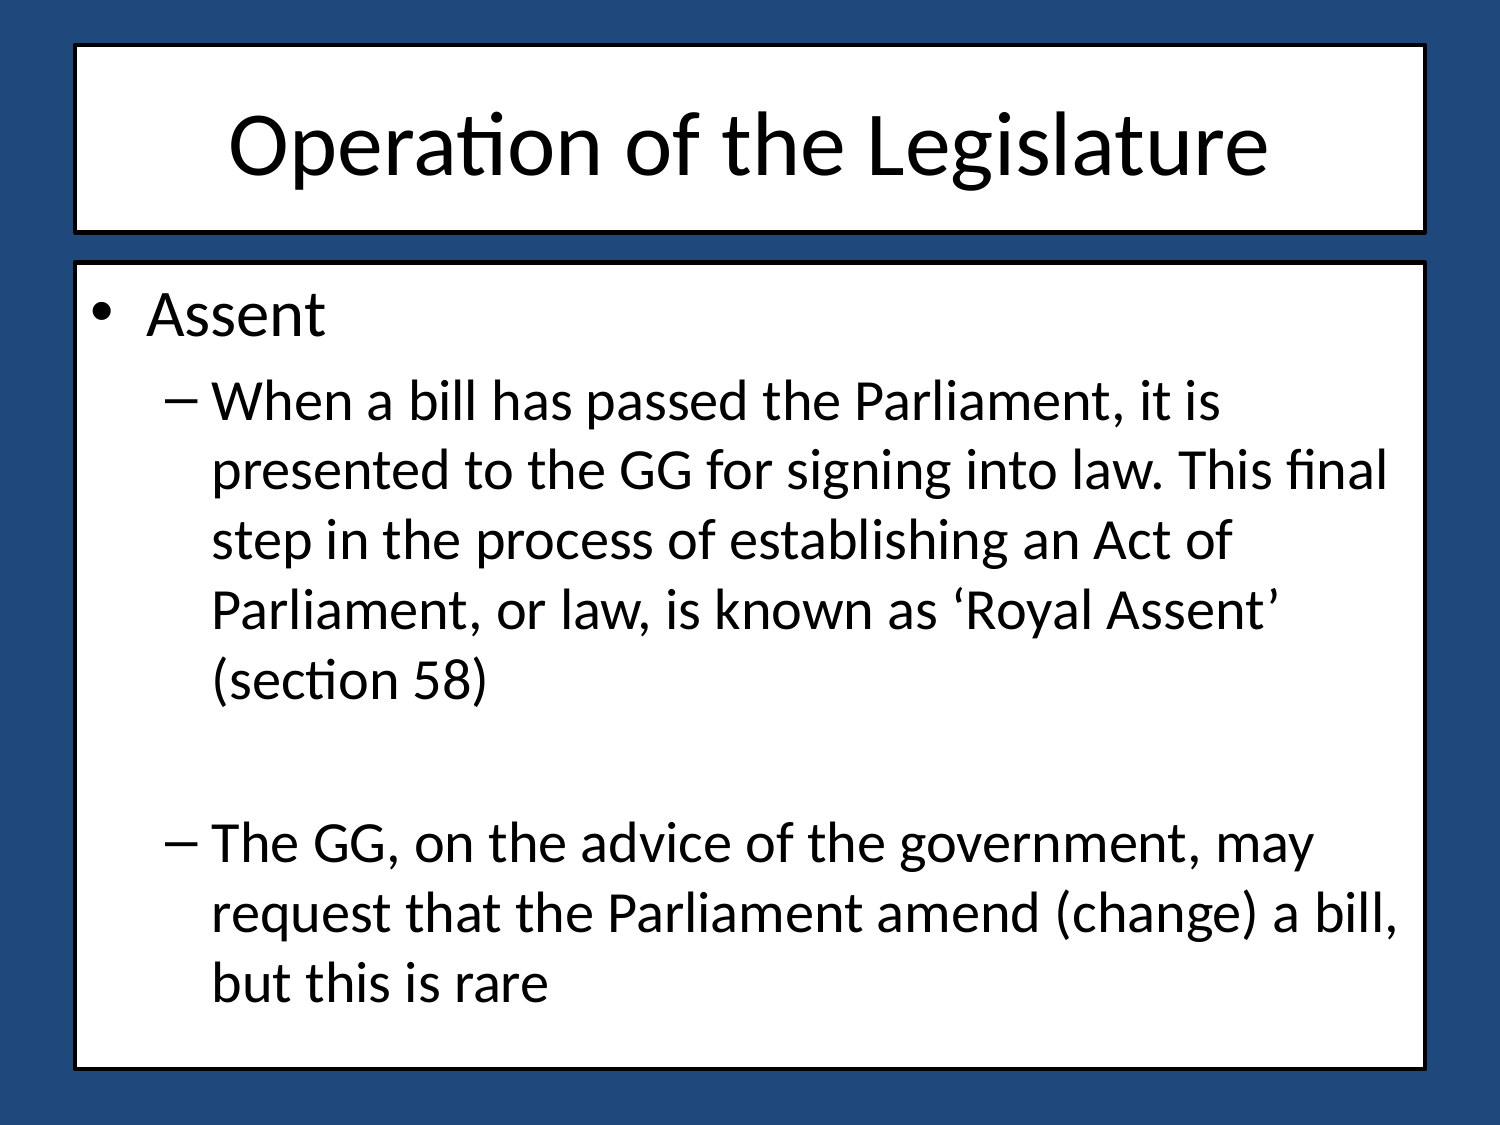

# Operation of the Legislature
Assent
When a bill has passed the Parliament, it is presented to the GG for signing into law. This final step in the process of establishing an Act of Parliament, or law, is known as ‘Royal Assent’ (section 58)

The GG, on the advice of the government, may request that the Parliament amend (change) a bill, but this is rare